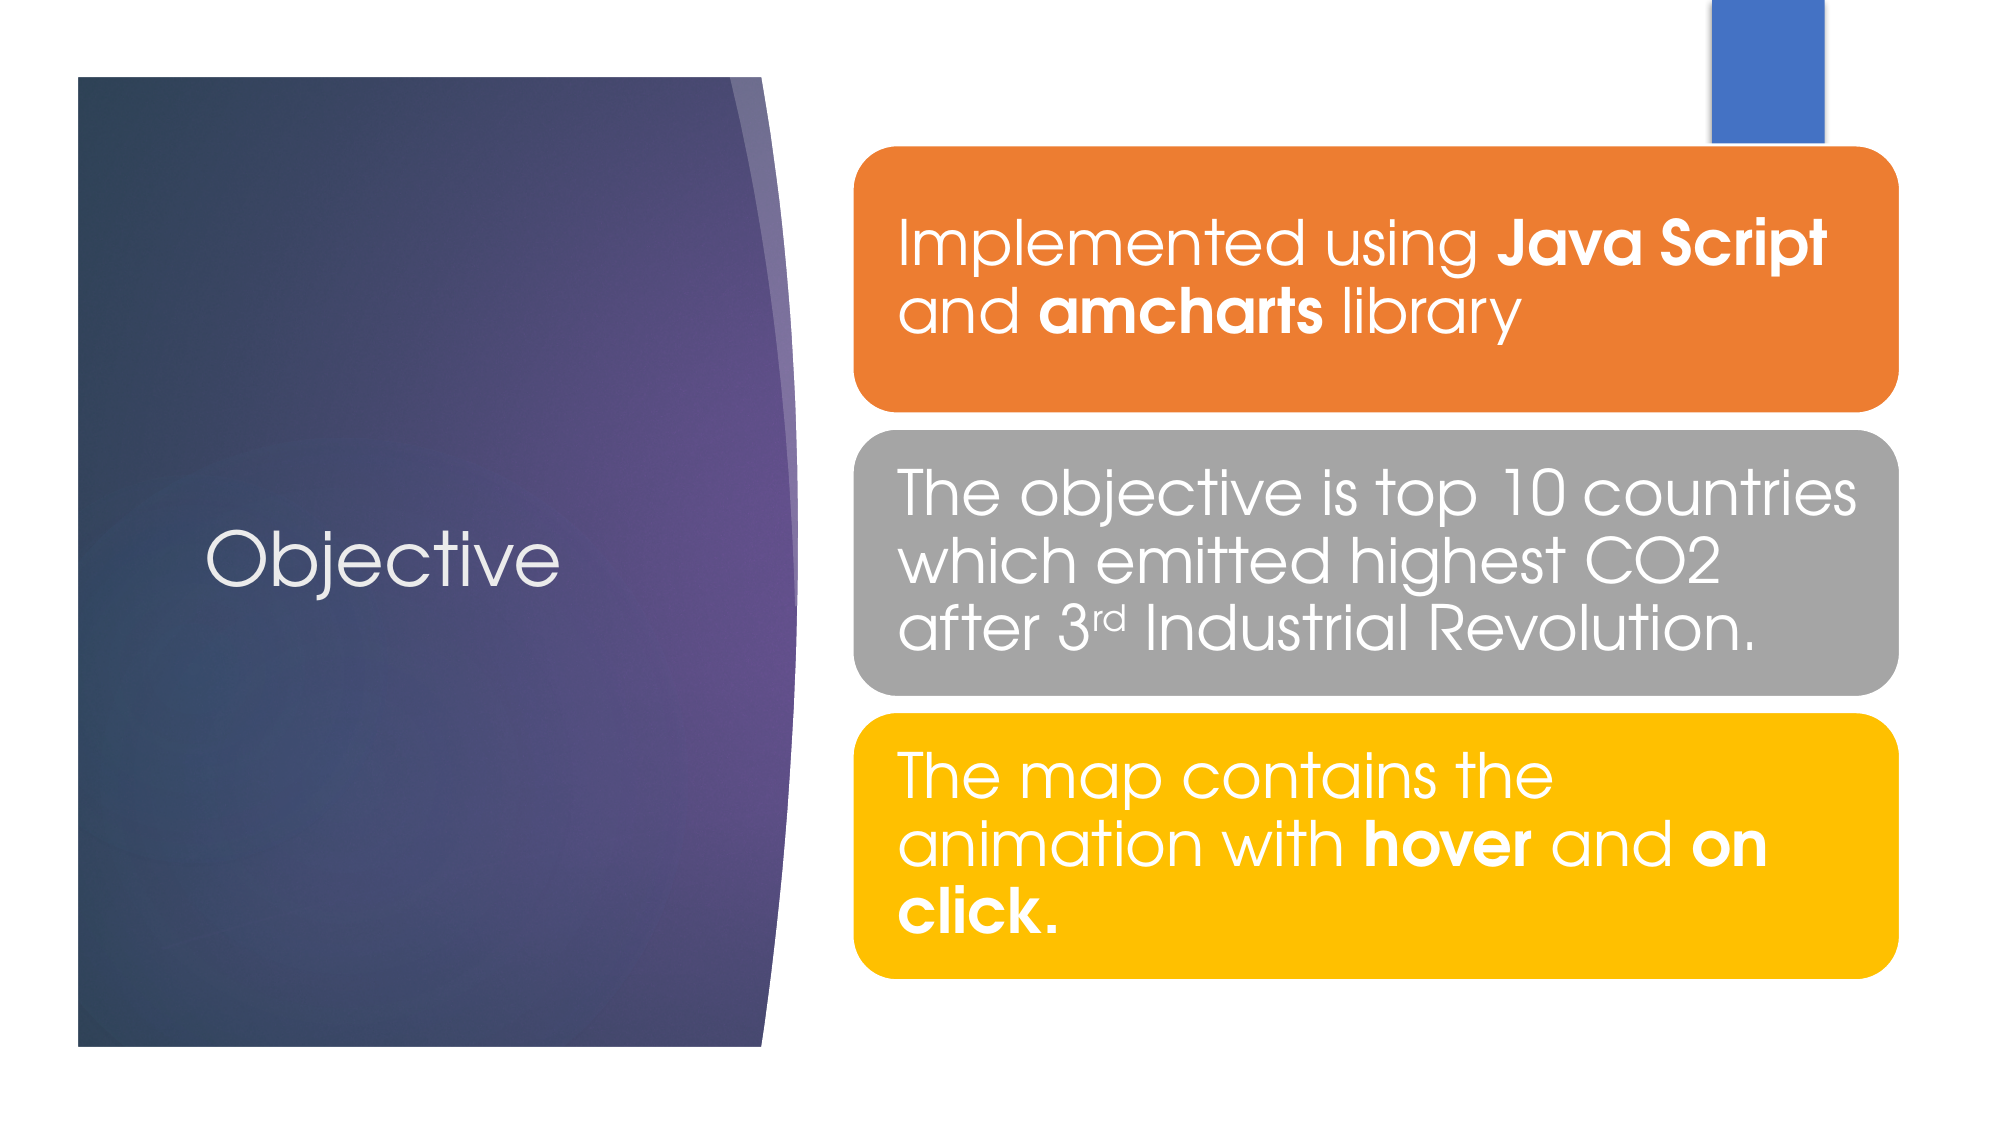

Implemented using Java Script and amcharts library
The objective is top 10 countries which emitted highest CO2 after 3rd Industrial Revolution.
The map contains the animation with hover and on click.
# Objective